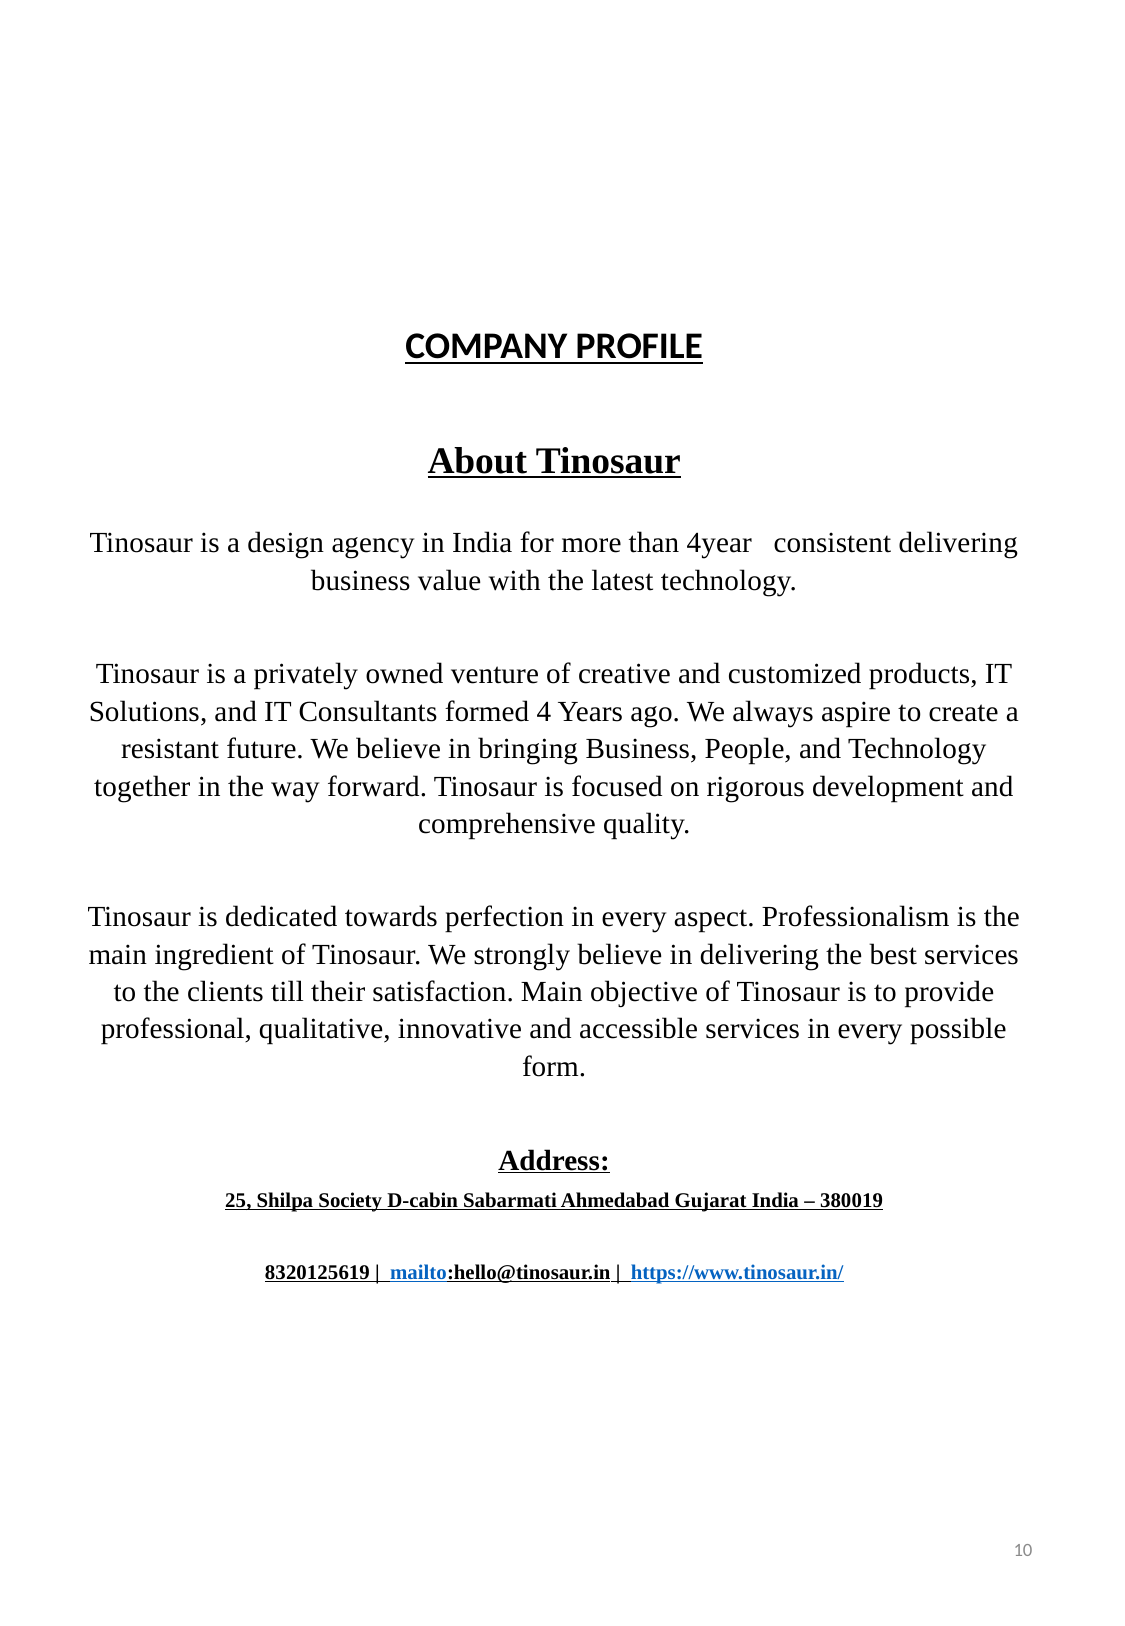

COMPANY PROFILE

About Tinosaur

Tinosaur is a design agency in India for more than 4year   consistent delivering business value with the latest technology.

Tinosaur is a privately owned venture of creative and customized products, IT Solutions, and IT Consultants formed 4 Years ago. We always aspire to create a resistant future. We believe in bringing Business, People, and Technology together in the way forward. Tinosaur is focused on rigorous development and comprehensive quality.

Tinosaur is dedicated towards perfection in every aspect. Professionalism is the main ingredient of Tinosaur. We strongly believe in delivering the best services to the clients till their satisfaction. Main objective of Tinosaur is to provide professional, qualitative, innovative and accessible services in every possible form.

Address:
25, Shilpa Society D-cabin Sabarmati Ahmedabad Gujarat India – 380019

8320125619 |  mailto:hello@tinosaur.in |  https://www.tinosaur.in/
10